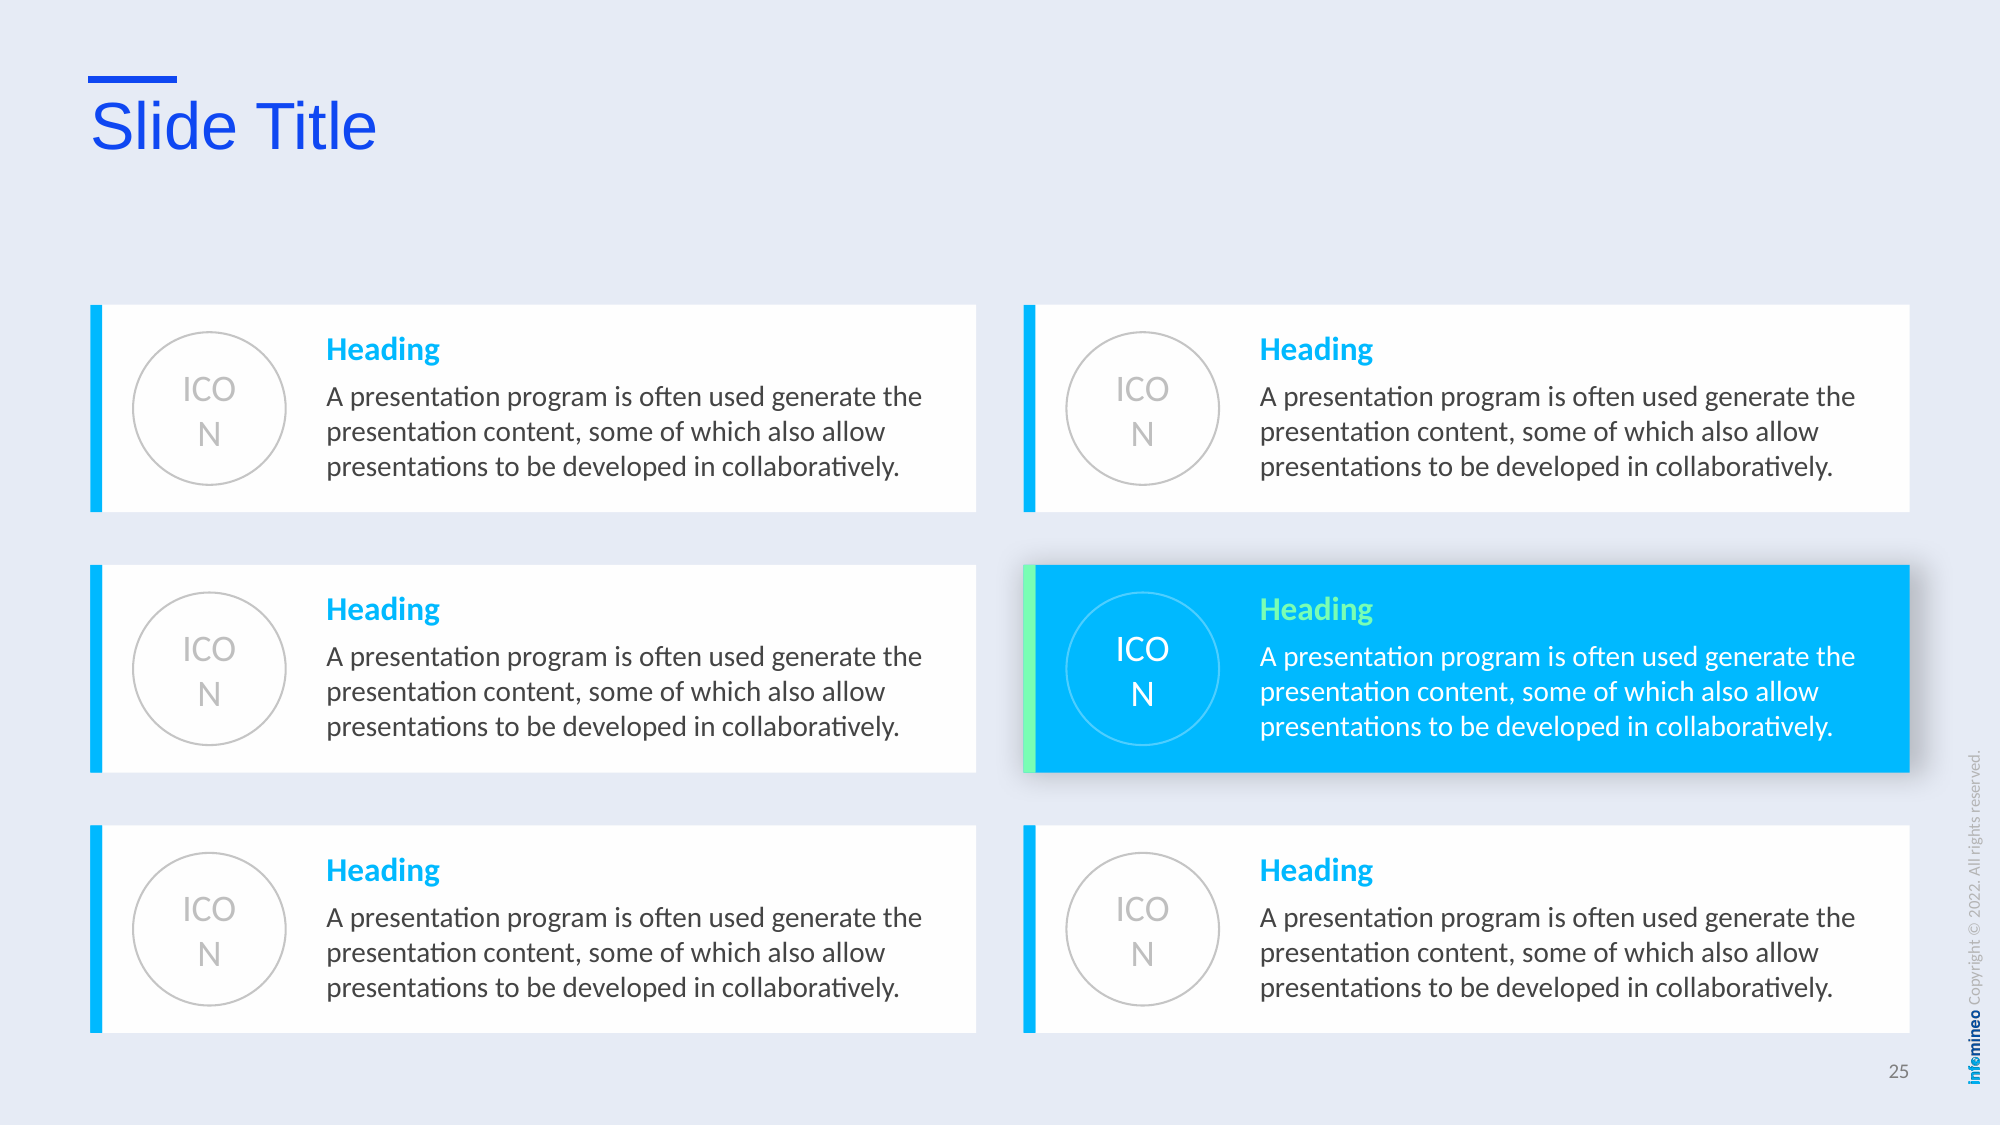

# Slide Title
Heading
A presentation program is often used generate the presentation content, some of which also allow presentations to be developed in collaboratively.
Heading
A presentation program is often used generate the presentation content, some of which also allow presentations to be developed in collaboratively.

ICON
ICON
Heading
A presentation program is often used generate the presentation content, some of which also allow presentations to be developed in collaboratively.

Heading
A presentation program is often used generate the presentation content, some of which also allow presentations to be developed in collaboratively.

ICON
ICON
Heading
A presentation program is often used generate the presentation content, some of which also allow presentations to be developed in collaboratively.

Heading
A presentation program is often used generate the presentation content, some of which also allow presentations to be developed in collaboratively.

ICON
ICON